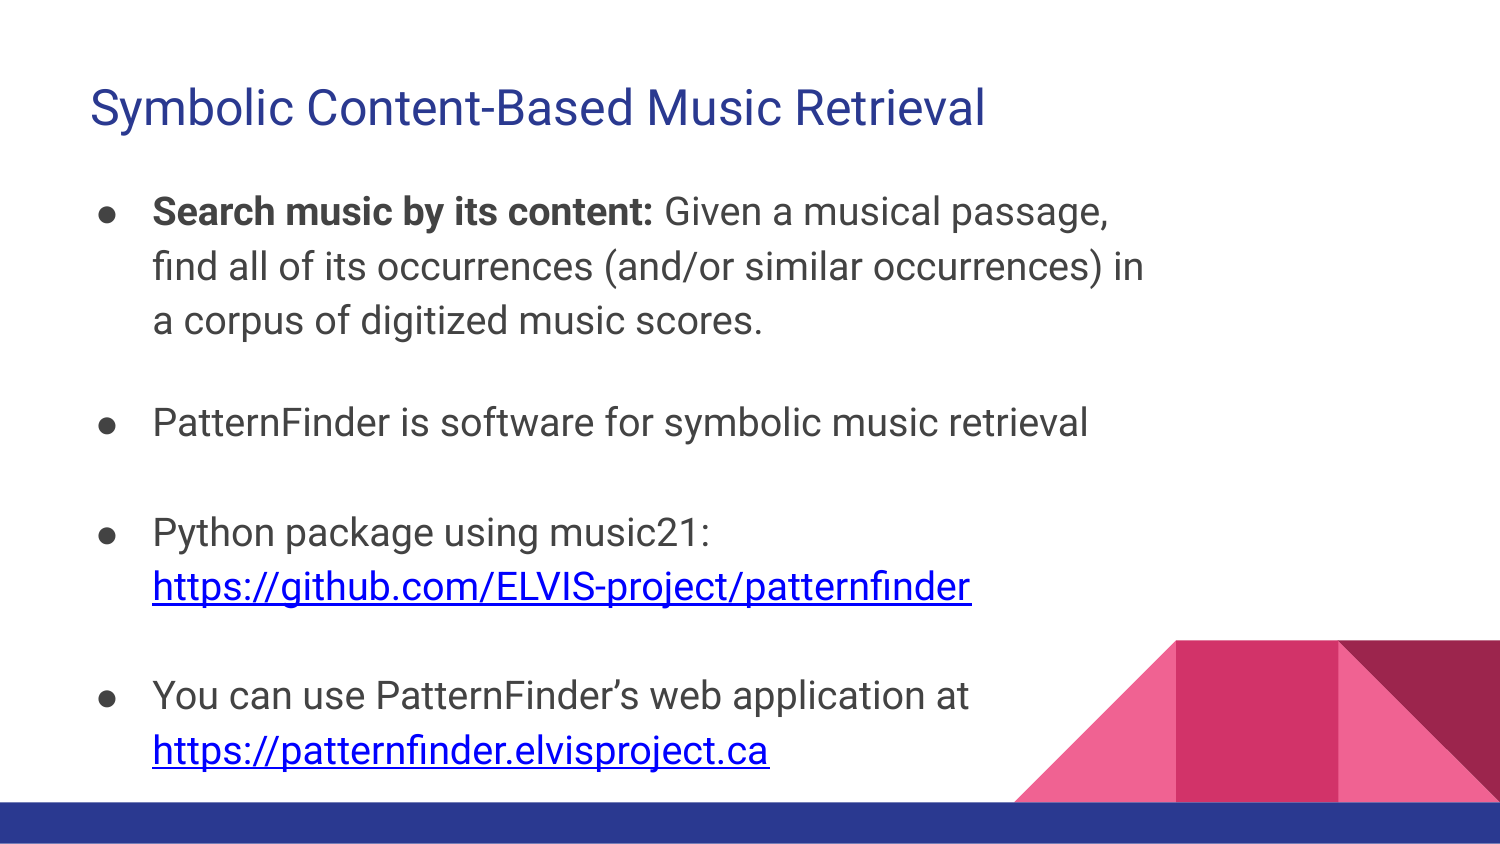

# Symbolic Content-Based Music Retrieval
Search music by its content: Given a musical passage, find all of its occurrences (and/or similar occurrences) in a corpus of digitized music scores.
PatternFinder is software for symbolic music retrieval
Python package using music21: https://github.com/ELVIS-project/patternfinder
You can use PatternFinder’s web application at https://patternfinder.elvisproject.ca
4